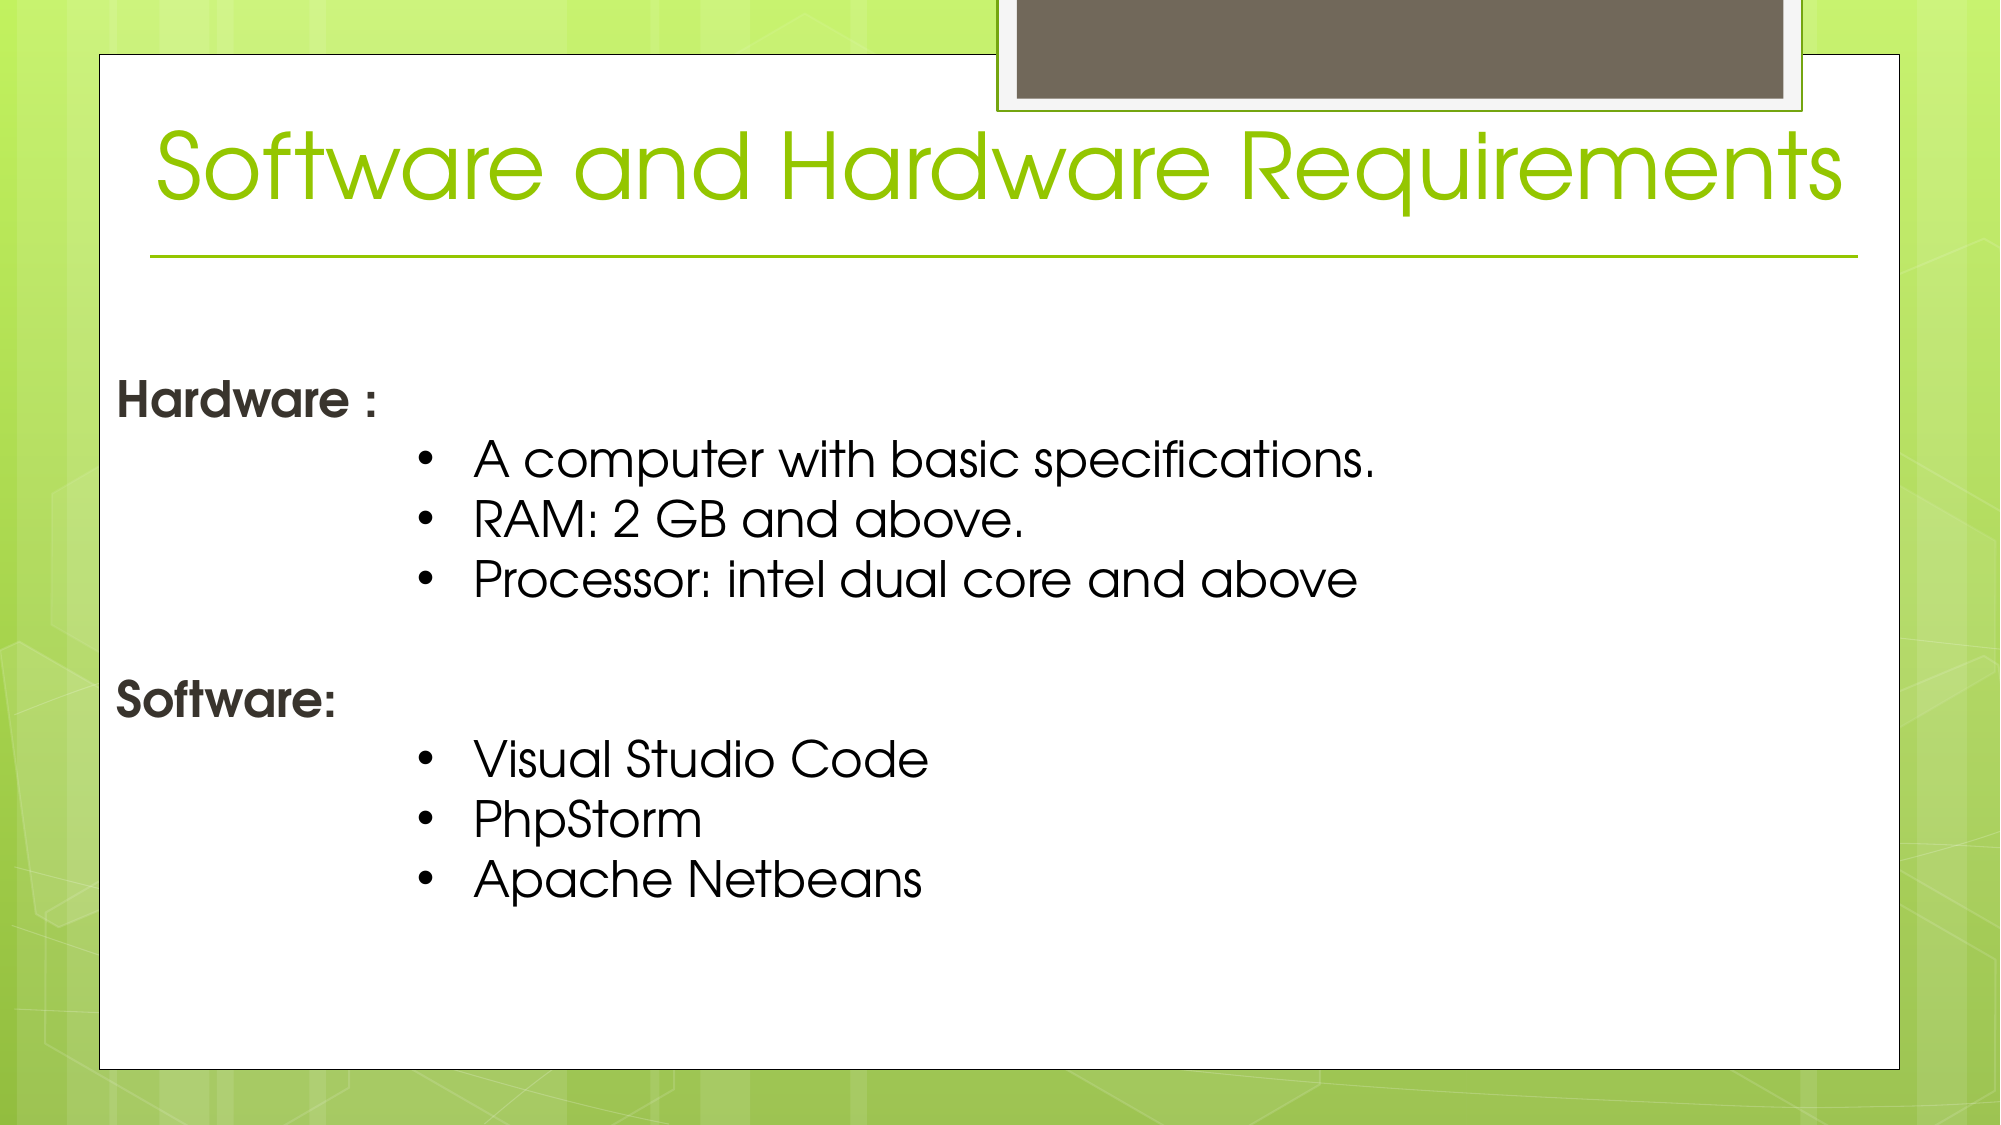

Software and Hardware Requirements
Hardware :
A computer with basic specifications.
RAM: 2 GB and above.
Processor: intel dual core and above

Software:
Visual Studio Code
PhpStorm
Apache Netbeans